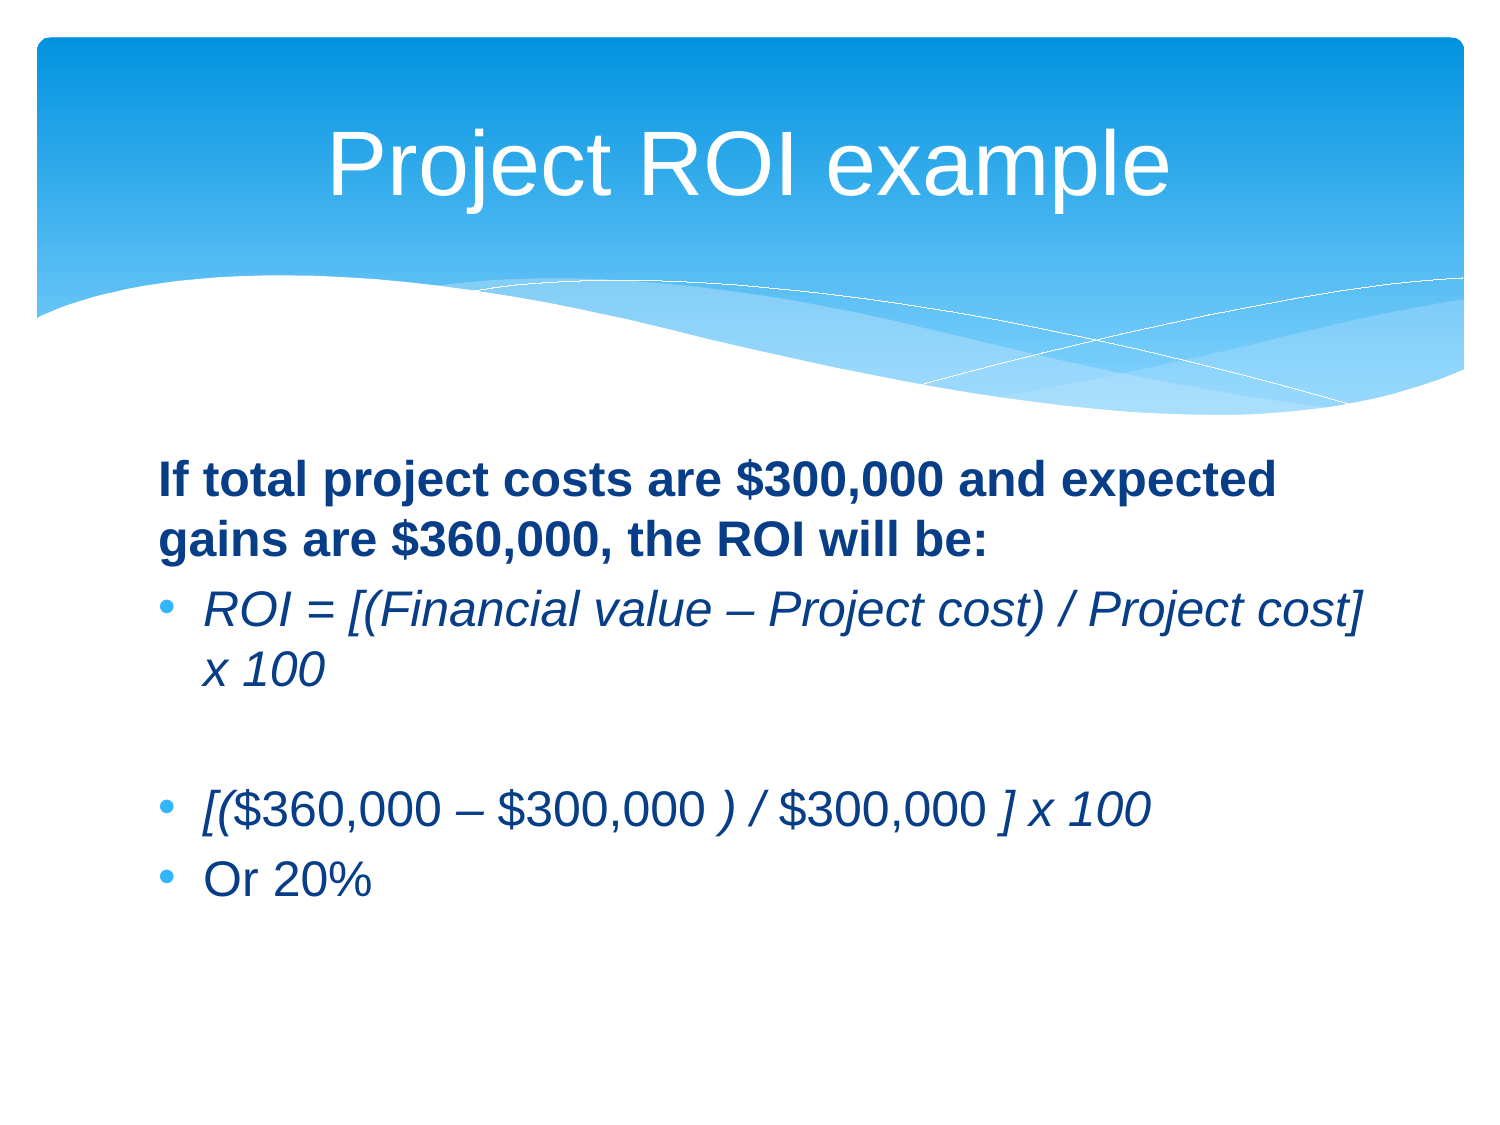

# Project ROI example
If total project costs are $300,000 and expected gains are $360,000, the ROI will be:
ROI = [(Financial value – Project cost) / Project cost] x 100

[($360,000 – $300,000 ) / $300,000 ] x 100
Or 20%